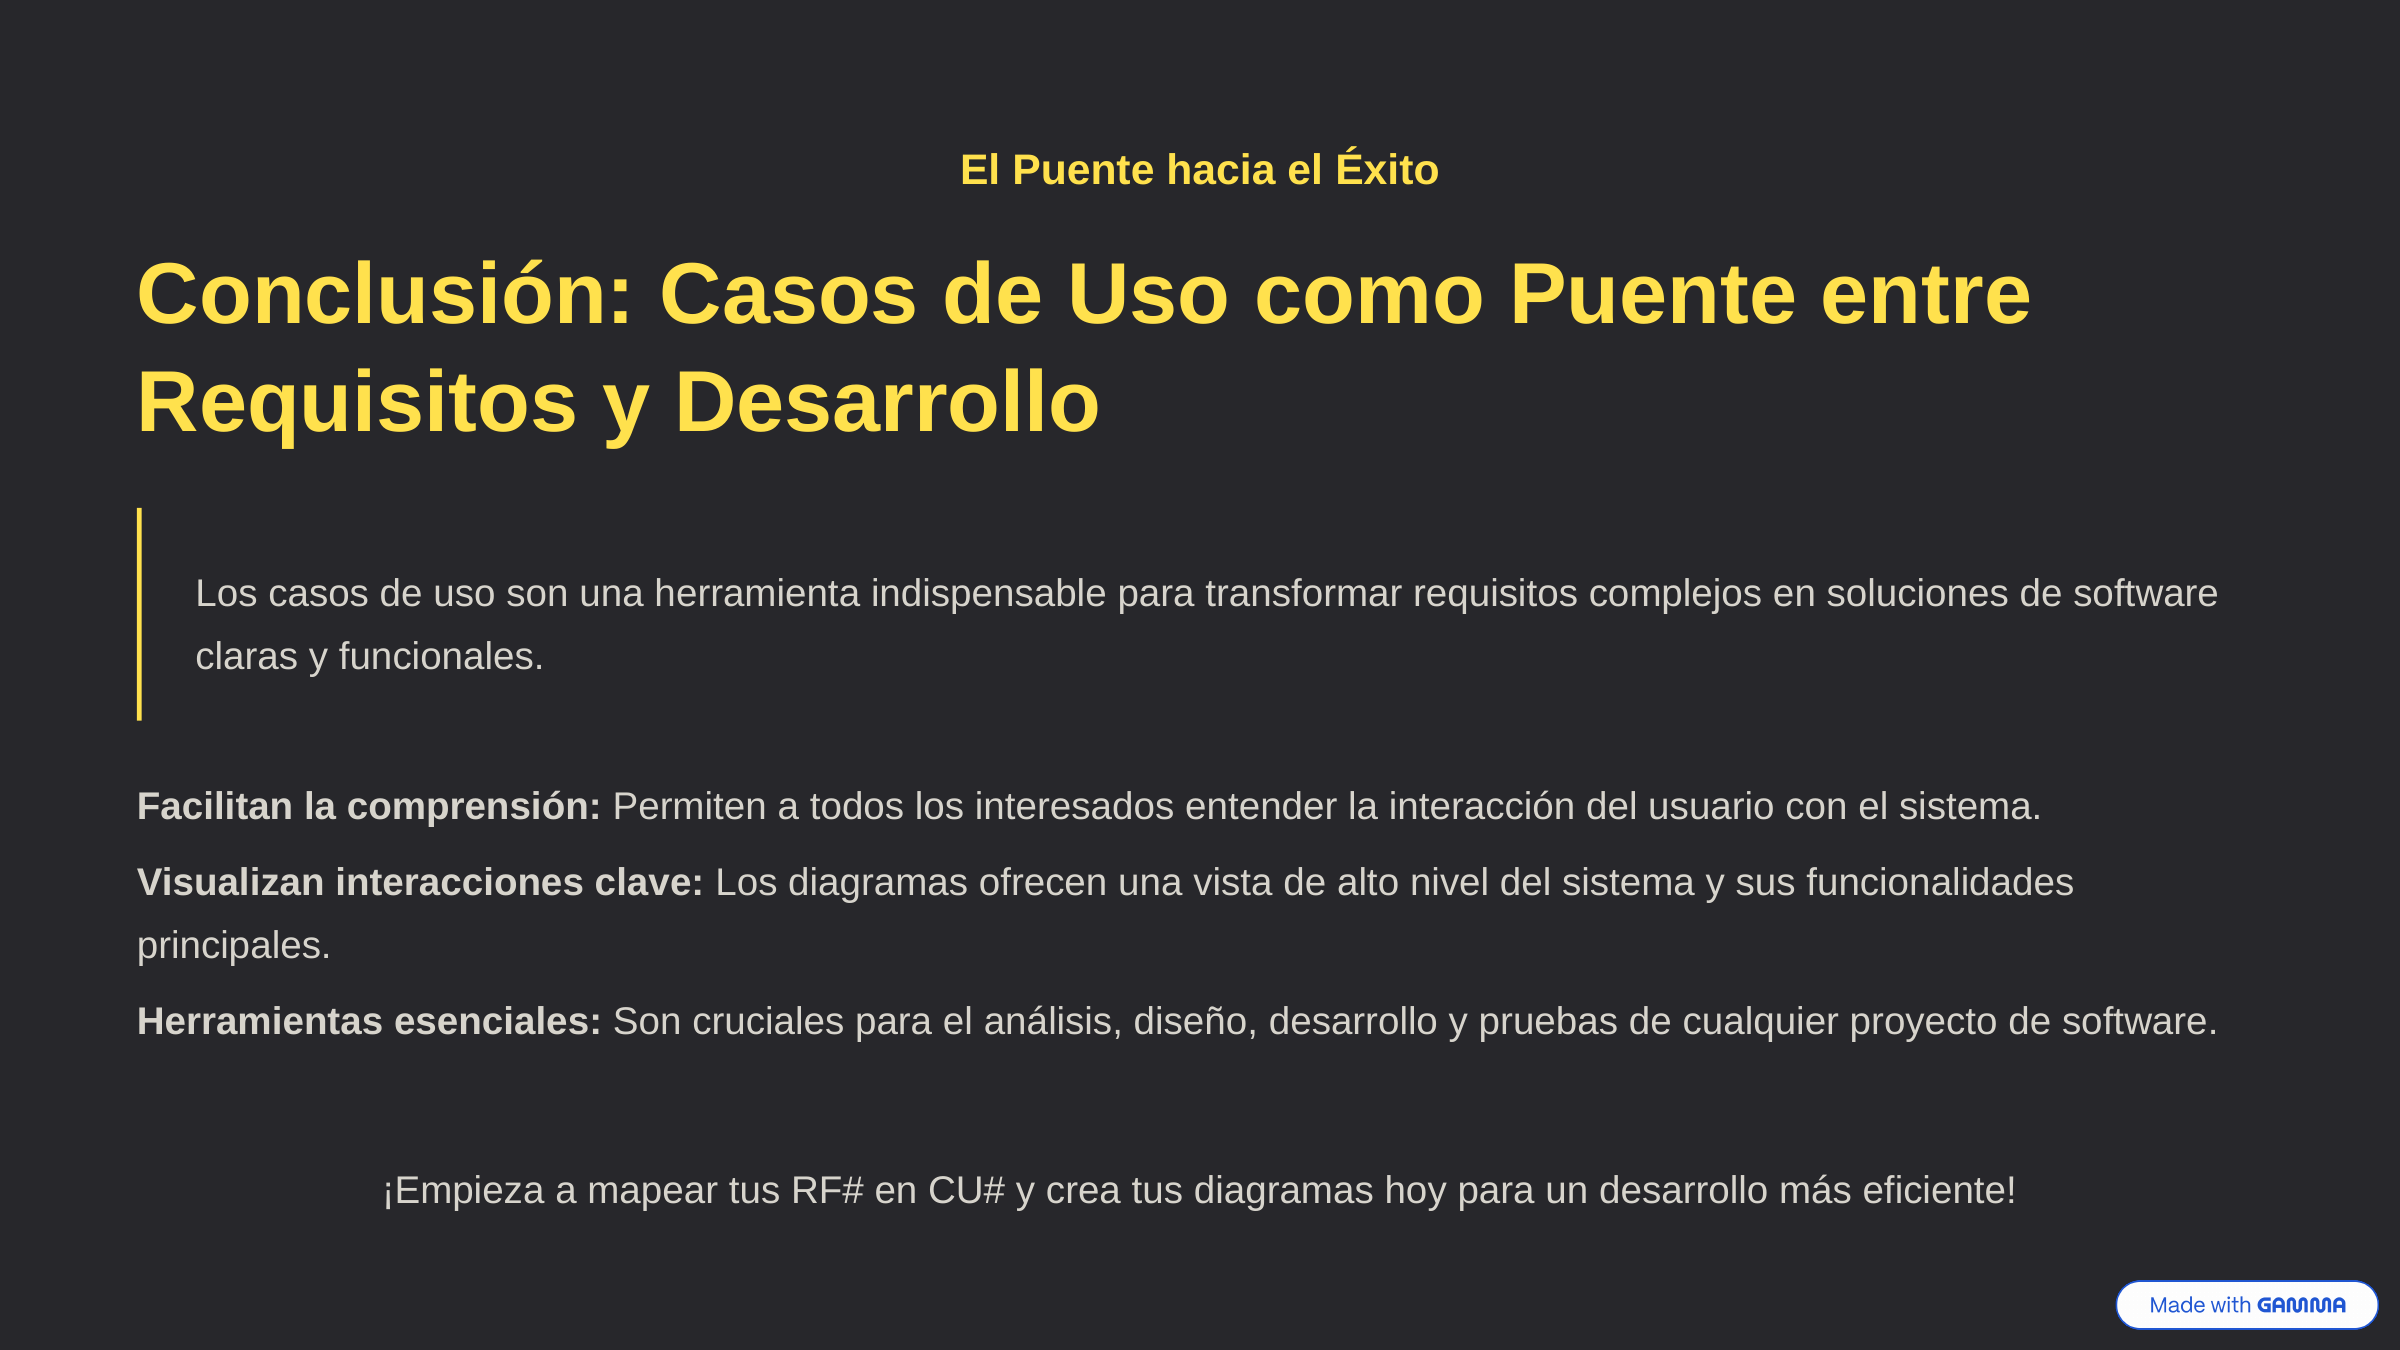

El Puente hacia el Éxito
Conclusión: Casos de Uso como Puente entre Requisitos y Desarrollo

Los casos de uso son una herramienta indispensable para transformar requisitos complejos en soluciones de software claras y funcionales.
Facilitan la comprensión: Permiten a todos los interesados entender la interacción del usuario con el sistema.
Visualizan interacciones clave: Los diagramas ofrecen una vista de alto nivel del sistema y sus funcionalidades principales.
Herramientas esenciales: Son cruciales para el análisis, diseño, desarrollo y pruebas de cualquier proyecto de software.
¡Empieza a mapear tus RF# en CU# y crea tus diagramas hoy para un desarrollo más eficiente!